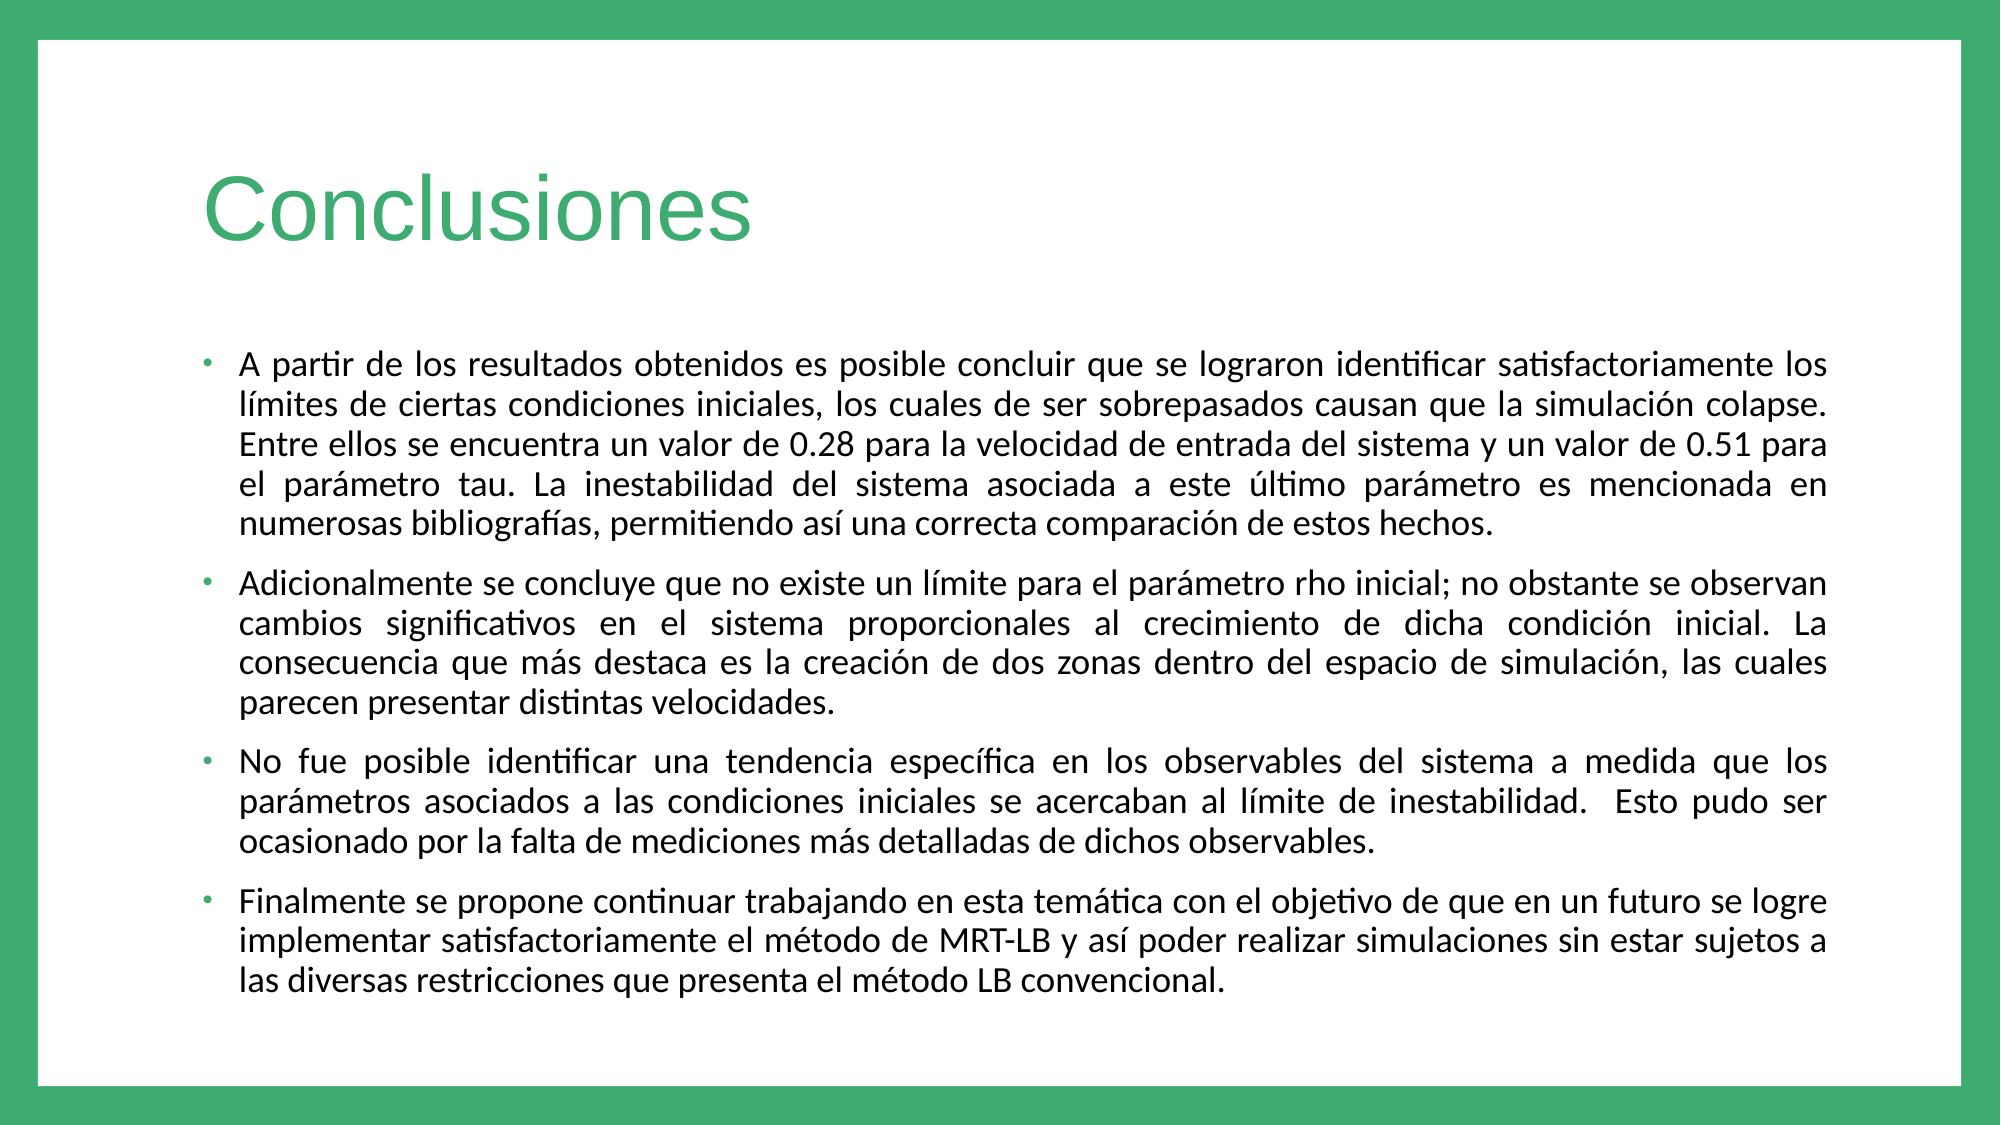

# Conclusiones
A partir de los resultados obtenidos es posible concluir que se lograron identificar satisfactoriamente los límites de ciertas condiciones iniciales, los cuales de ser sobrepasados causan que la simulación colapse. Entre ellos se encuentra un valor de 0.28 para la velocidad de entrada del sistema y un valor de 0.51 para el parámetro tau. La inestabilidad del sistema asociada a este último parámetro es mencionada en numerosas bibliografías, permitiendo así una correcta comparación de estos hechos.
Adicionalmente se concluye que no existe un límite para el parámetro rho inicial; no obstante se observan cambios significativos en el sistema proporcionales al crecimiento de dicha condición inicial. La consecuencia que más destaca es la creación de dos zonas dentro del espacio de simulación, las cuales parecen presentar distintas velocidades.
No fue posible identificar una tendencia específica en los observables del sistema a medida que los parámetros asociados a las condiciones iniciales se acercaban al límite de inestabilidad.  Esto pudo ser ocasionado por la falta de mediciones más detalladas de dichos observables.
Finalmente se propone continuar trabajando en esta temática con el objetivo de que en un futuro se logre implementar satisfactoriamente el método de MRT-LB y así poder realizar simulaciones sin estar sujetos a las diversas restricciones que presenta el método LB convencional.